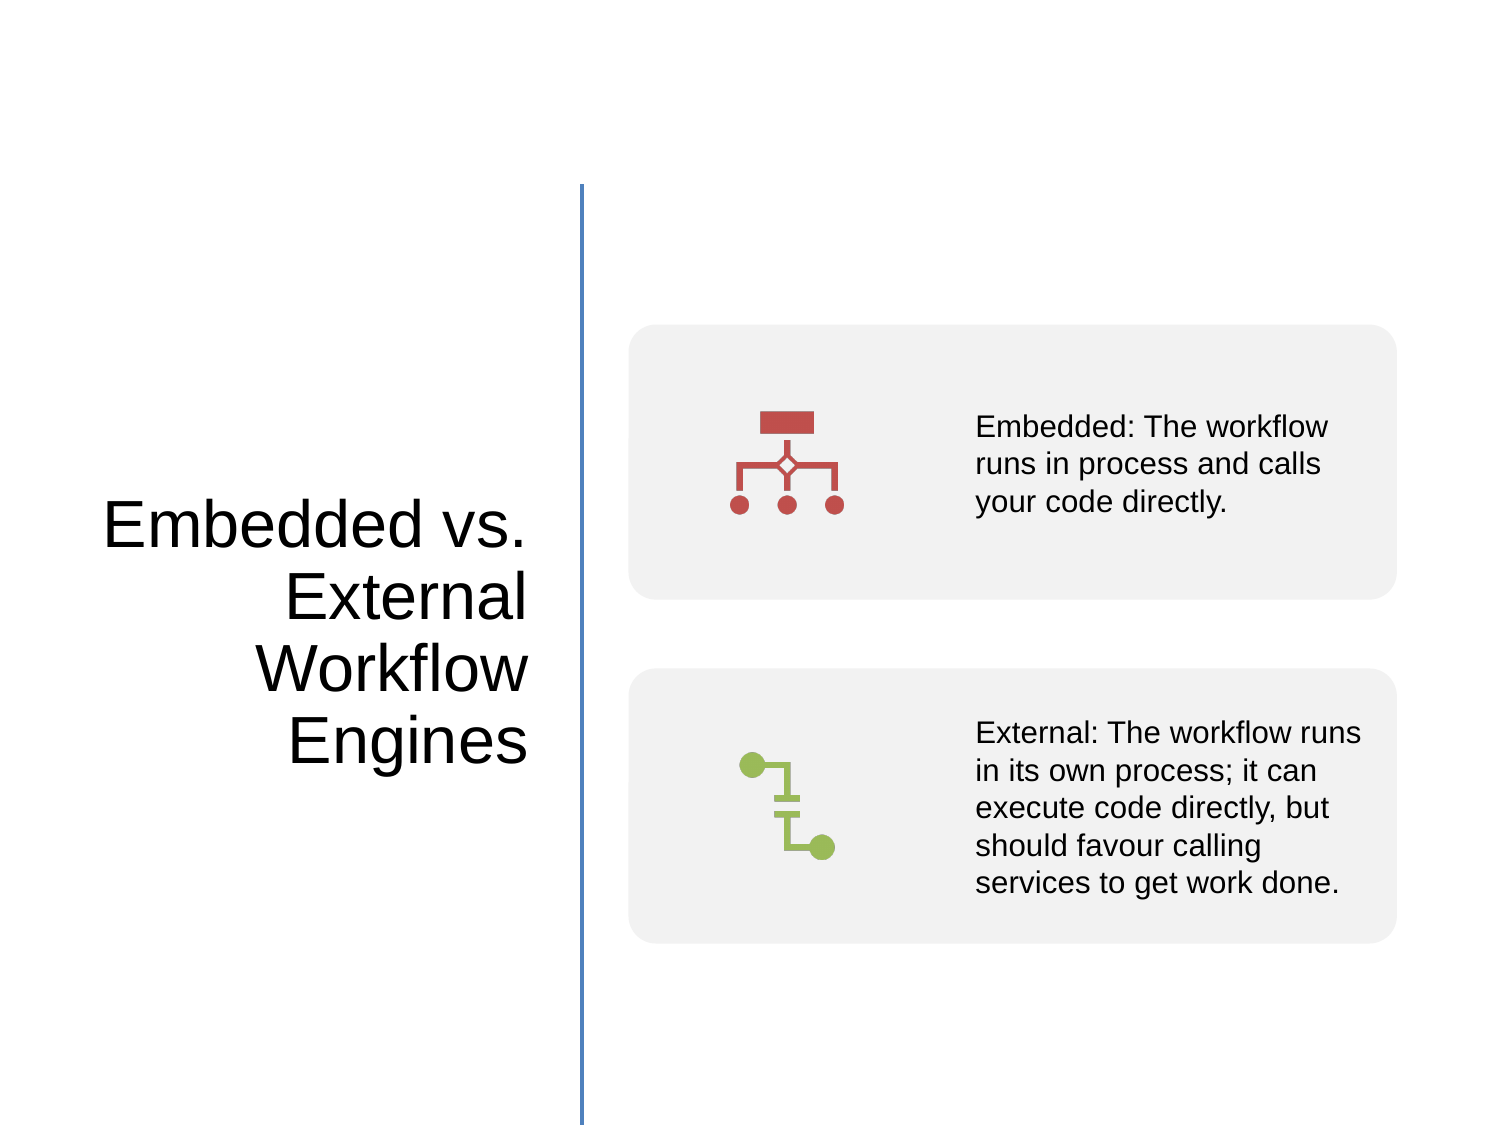

# Embedded vs. External Workflow Engines
Embedded: The workflow runs in process and calls your code directly.
External: The workflow runs in its own process; it can execute code directly, but should favour calling services to get work done.